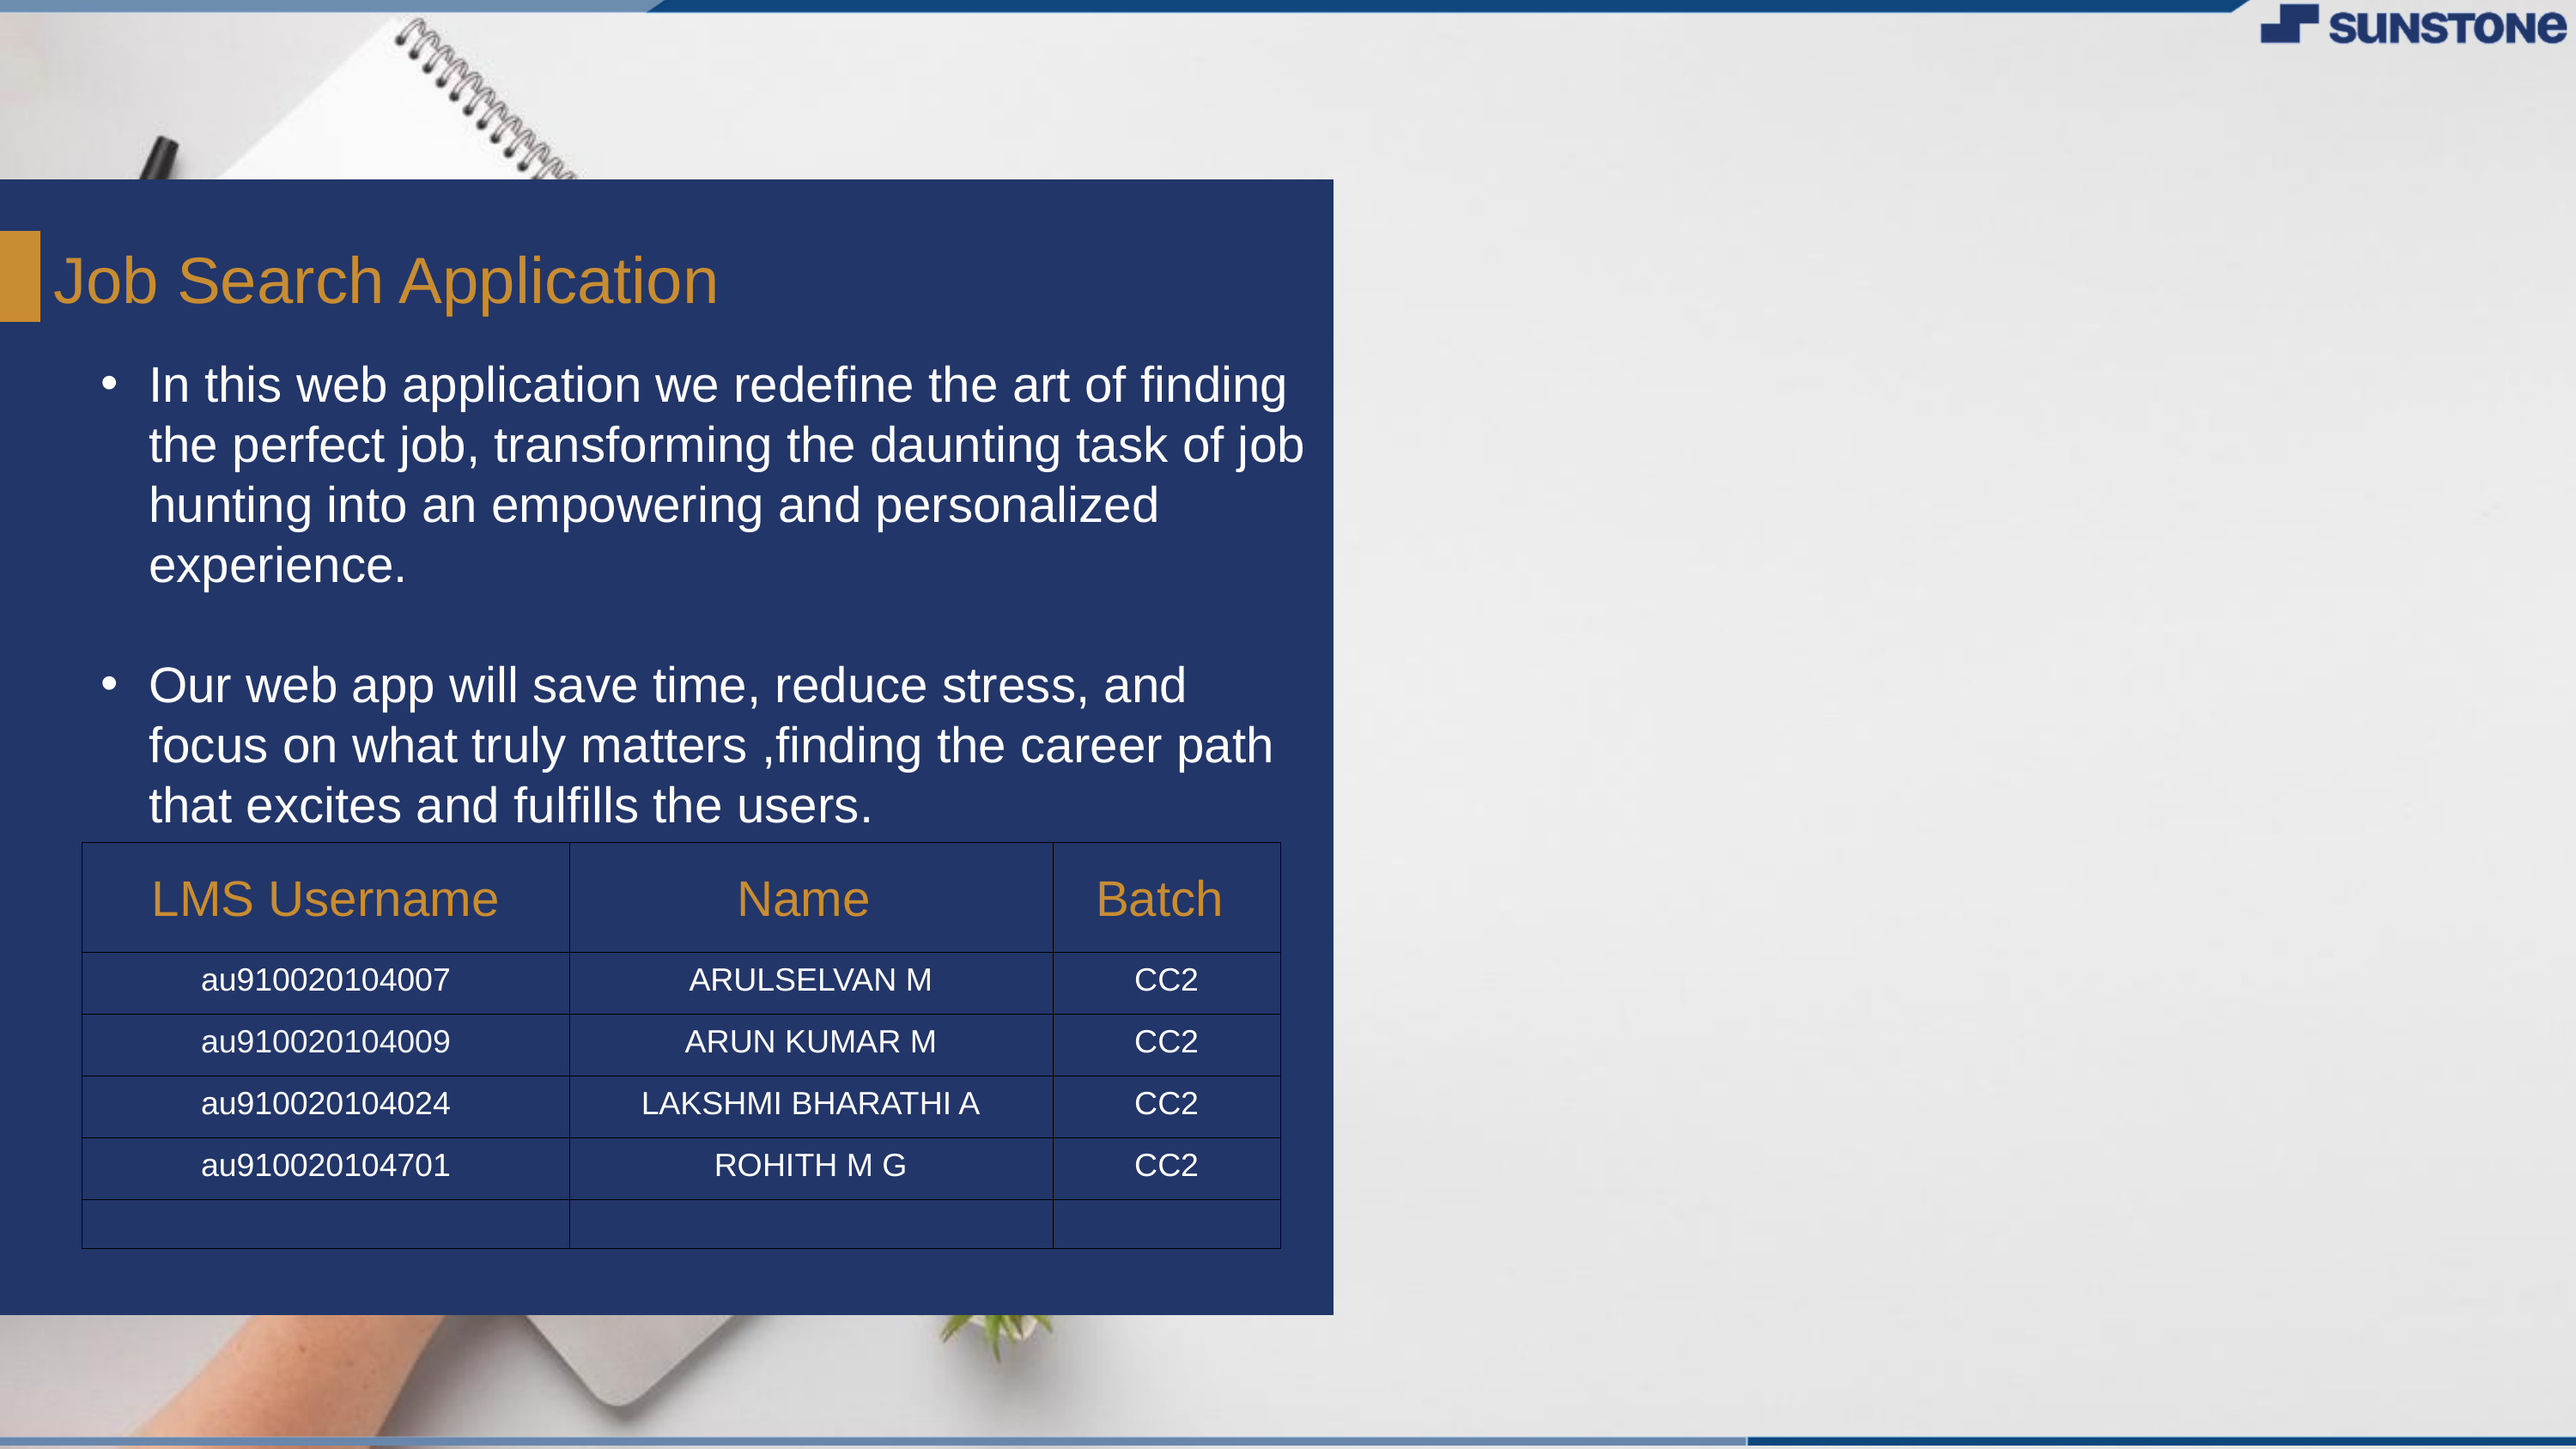

Job Search Application
In this web application we redefine the art of finding the perfect job, transforming the daunting task of job hunting into an empowering and personalized experience.

Our web app will save time, reduce stress, and focus on what truly matters ,finding the career path that excites and fulfills the users.
| LMS Username | Name | Batch |
| --- | --- | --- |
| au910020104007 | ARULSELVAN M | CC2 |
| au910020104009 | ARUN KUMAR M | CC2 |
| au910020104024 | LAKSHMI BHARATHI A | CC2 |
| au910020104701 | ROHITH M G | CC2 |
|  |  |  |